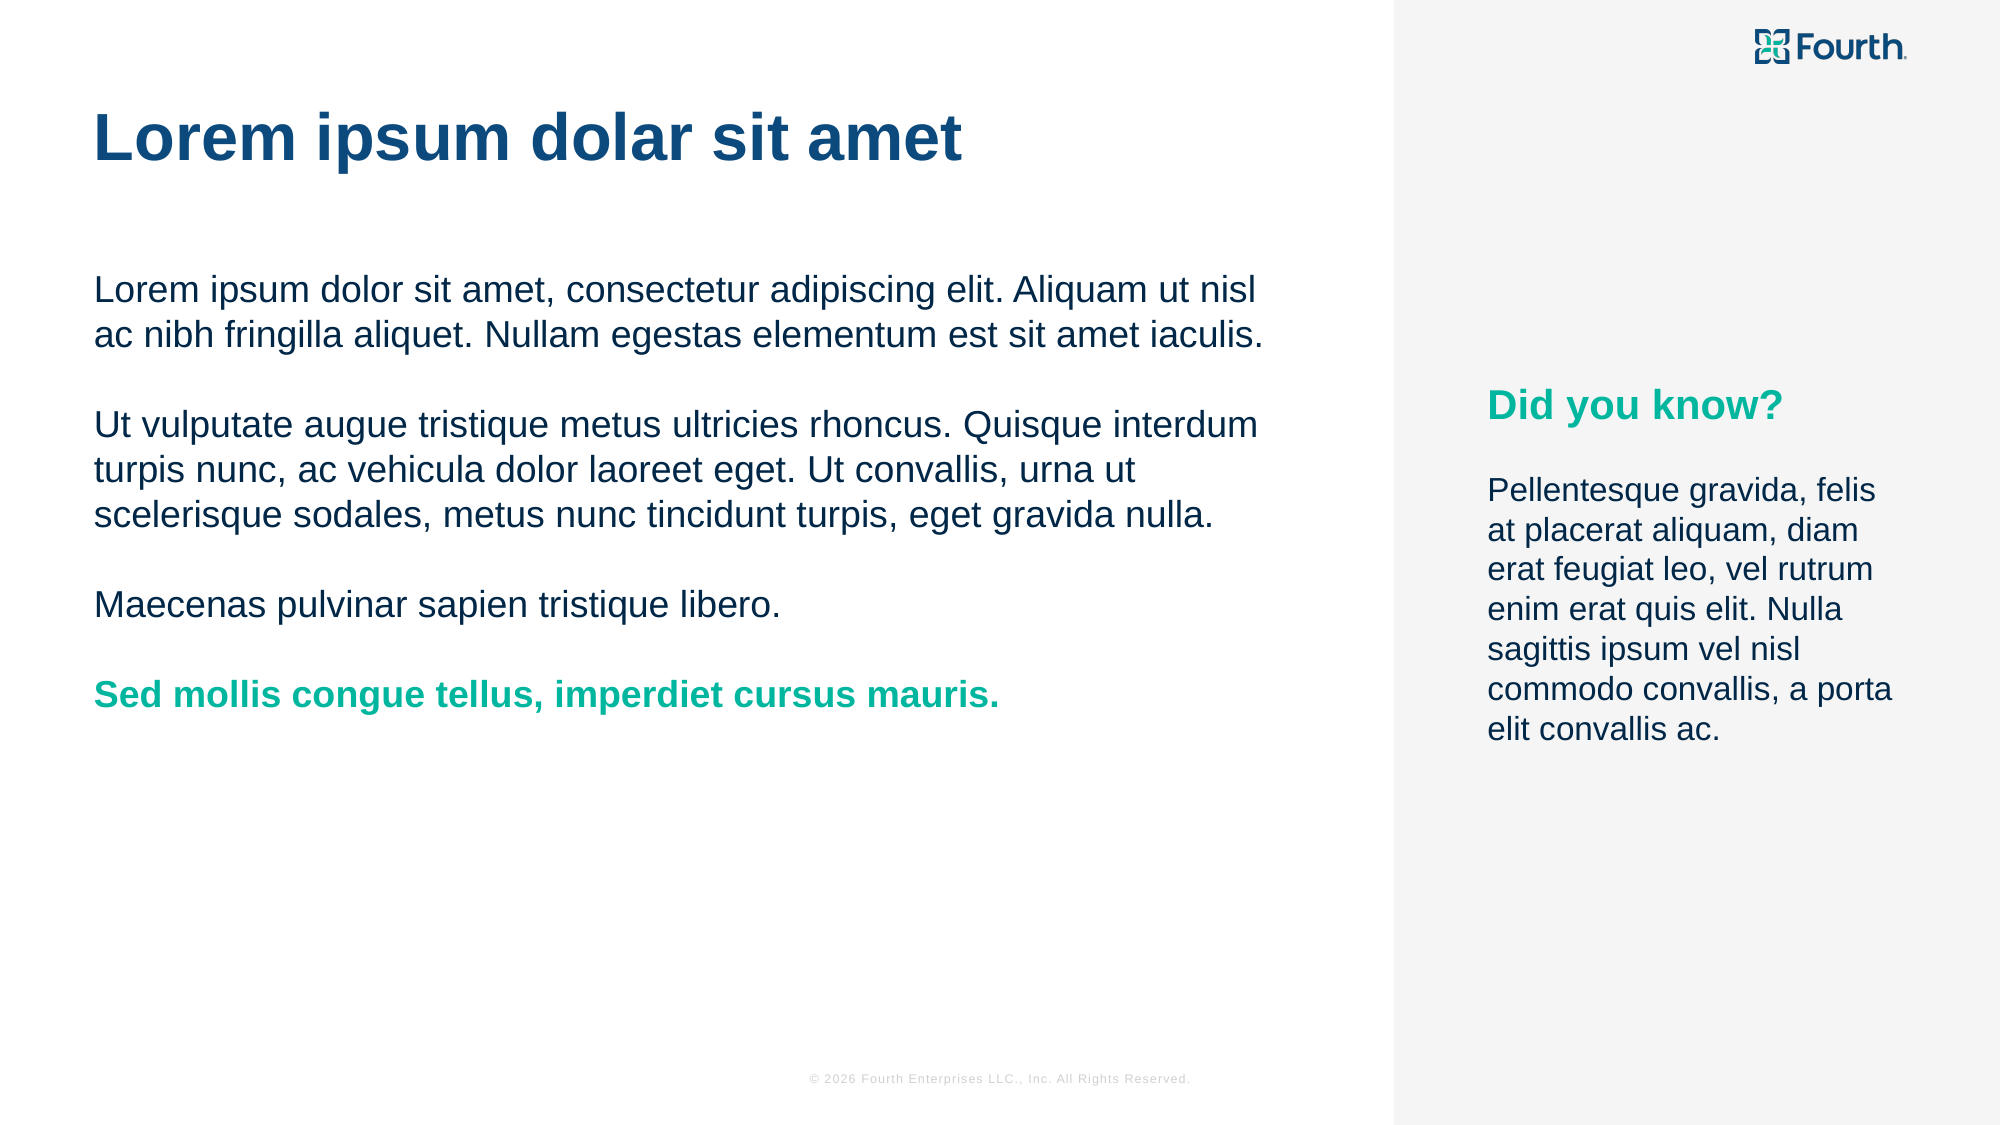

# Lorem ipsum dolar sit amet
Did you know?

Pellentesque gravida, felis at placerat aliquam, diam erat feugiat leo, vel rutrum enim erat quis elit. Nulla sagittis ipsum vel nisl commodo convallis, a porta elit convallis ac.
Lorem ipsum dolor sit amet, consectetur adipiscing elit. Aliquam ut nisl ac nibh fringilla aliquet. Nullam egestas elementum est sit amet iaculis.

Ut vulputate augue tristique metus ultricies rhoncus. Quisque interdum turpis nunc, ac vehicula dolor laoreet eget. Ut convallis, urna ut scelerisque sodales, metus nunc tincidunt turpis, eget gravida nulla.

Maecenas pulvinar sapien tristique libero.

Sed mollis congue tellus, imperdiet cursus mauris.